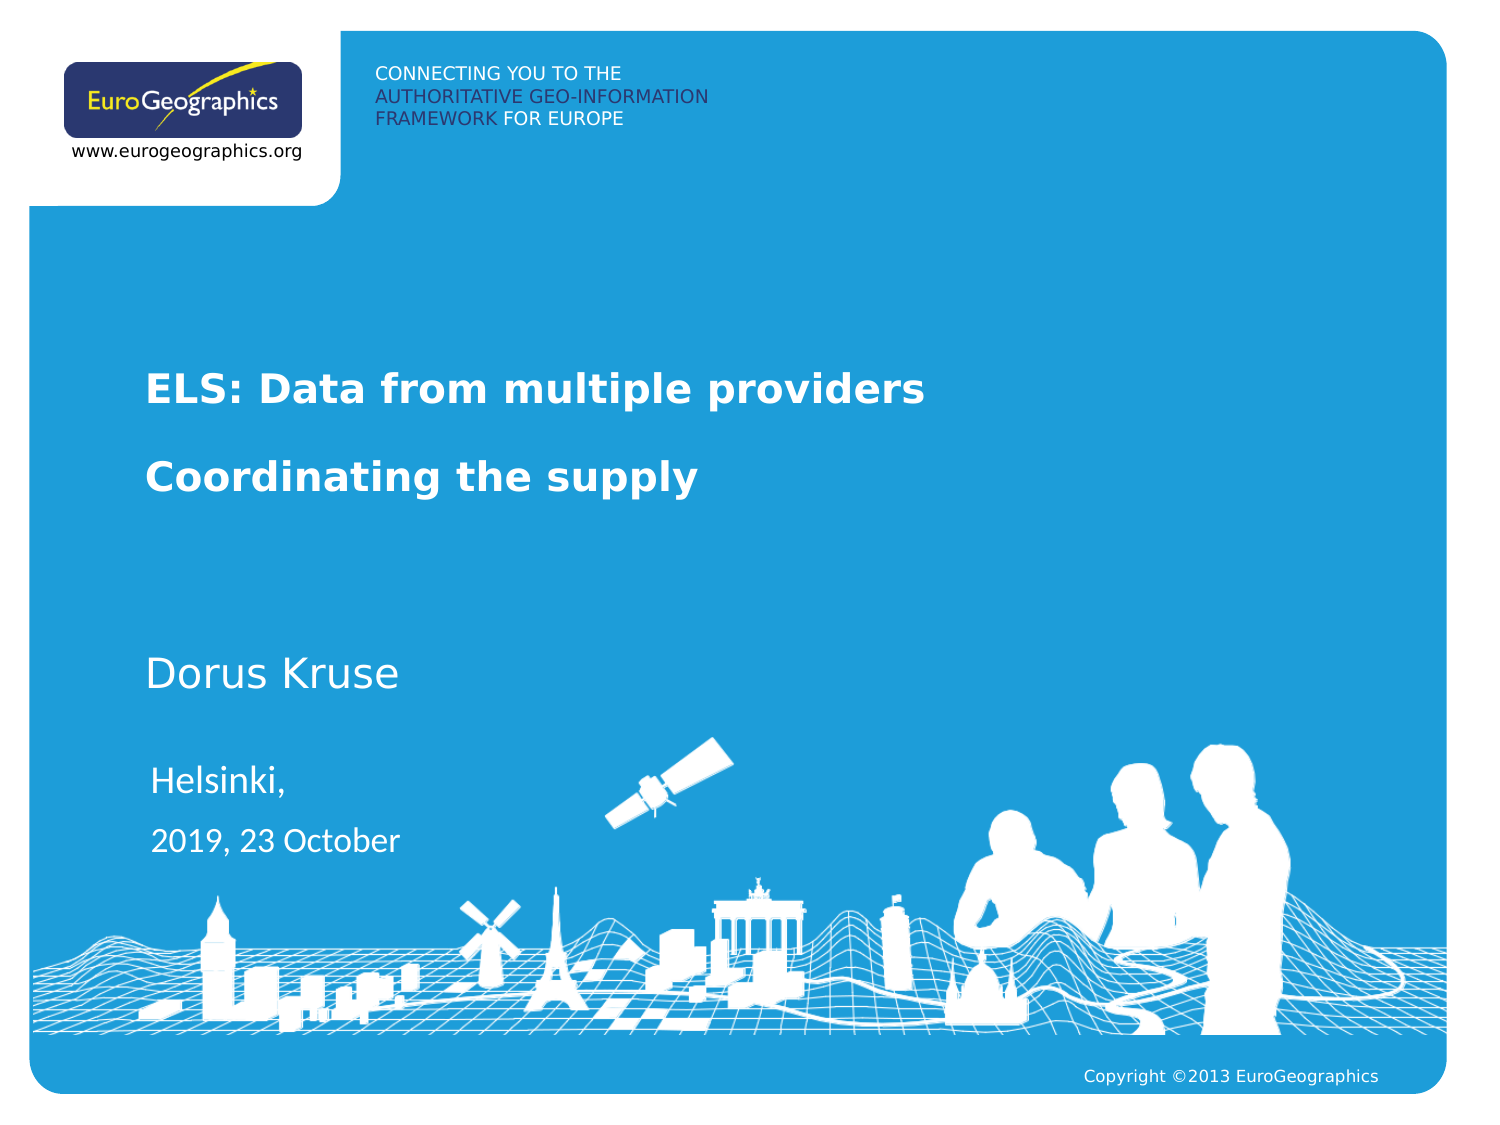

# ELS: Data from multiple providers Coordinating the supply
Dorus Kruse
Helsinki,
2019, 23 October